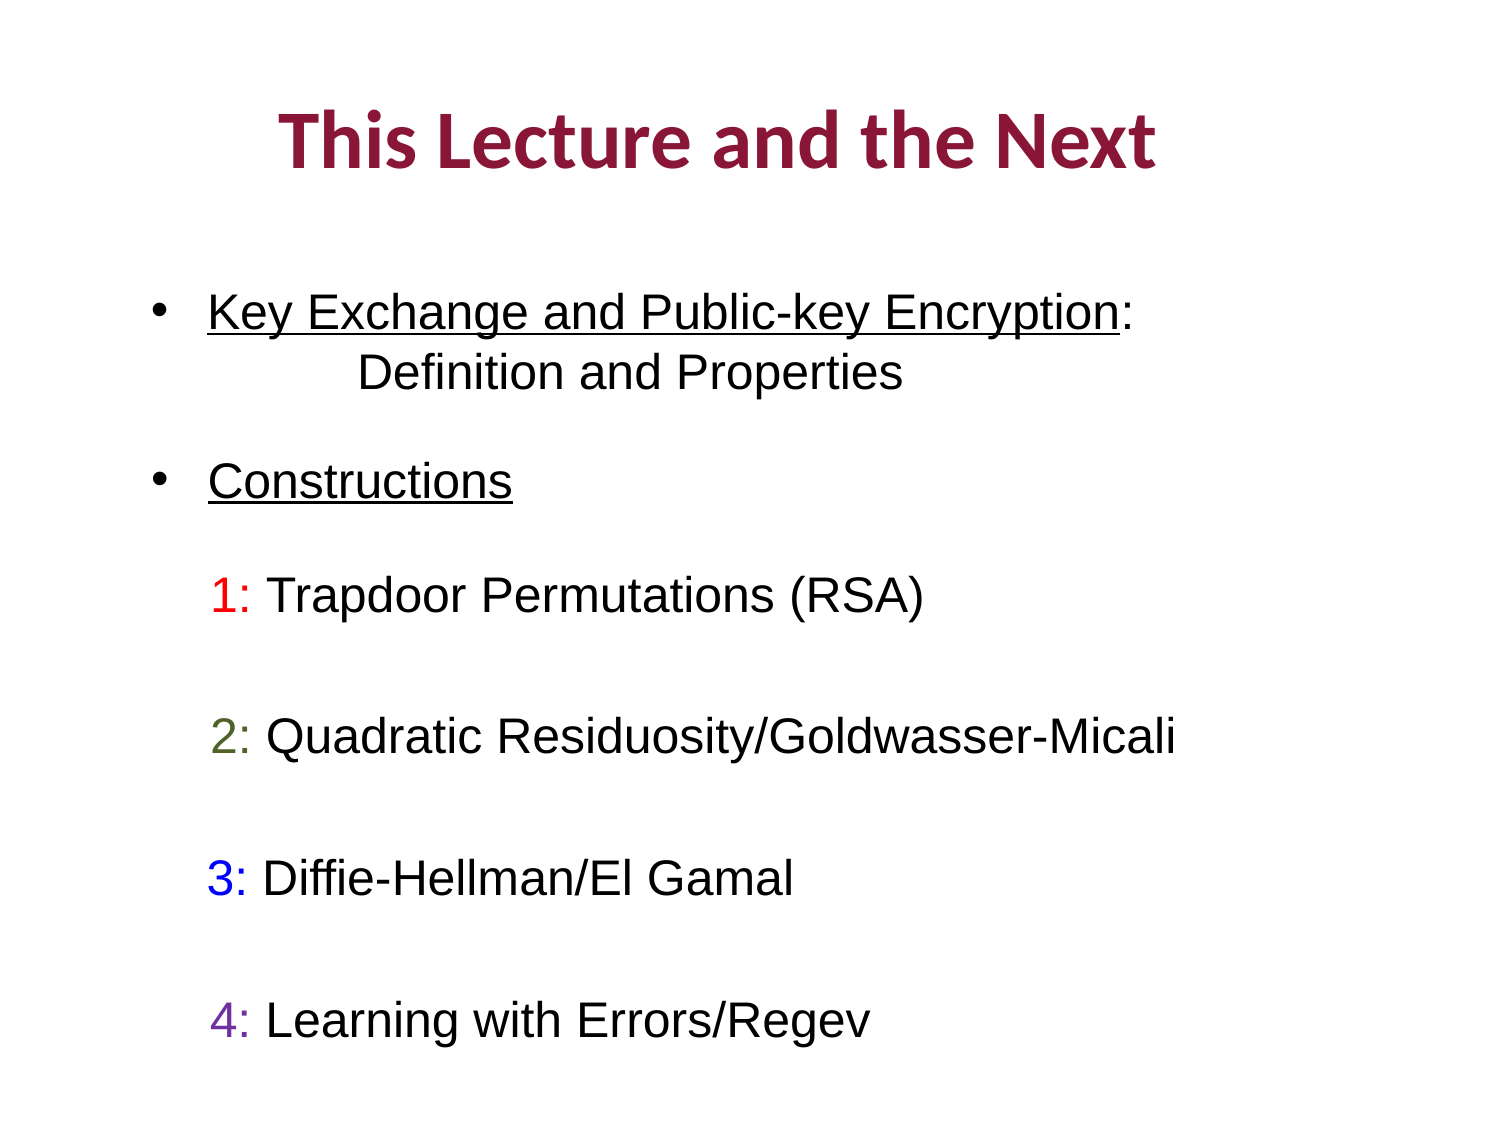

This Lecture and the Next
Key Exchange and Public-key Encryption:
	Definition and Properties
Constructions
1: Trapdoor Permutations (RSA)
2: Quadratic Residuosity/Goldwasser-Micali
3: Diffie-Hellman/El Gamal
4: Learning with Errors/Regev